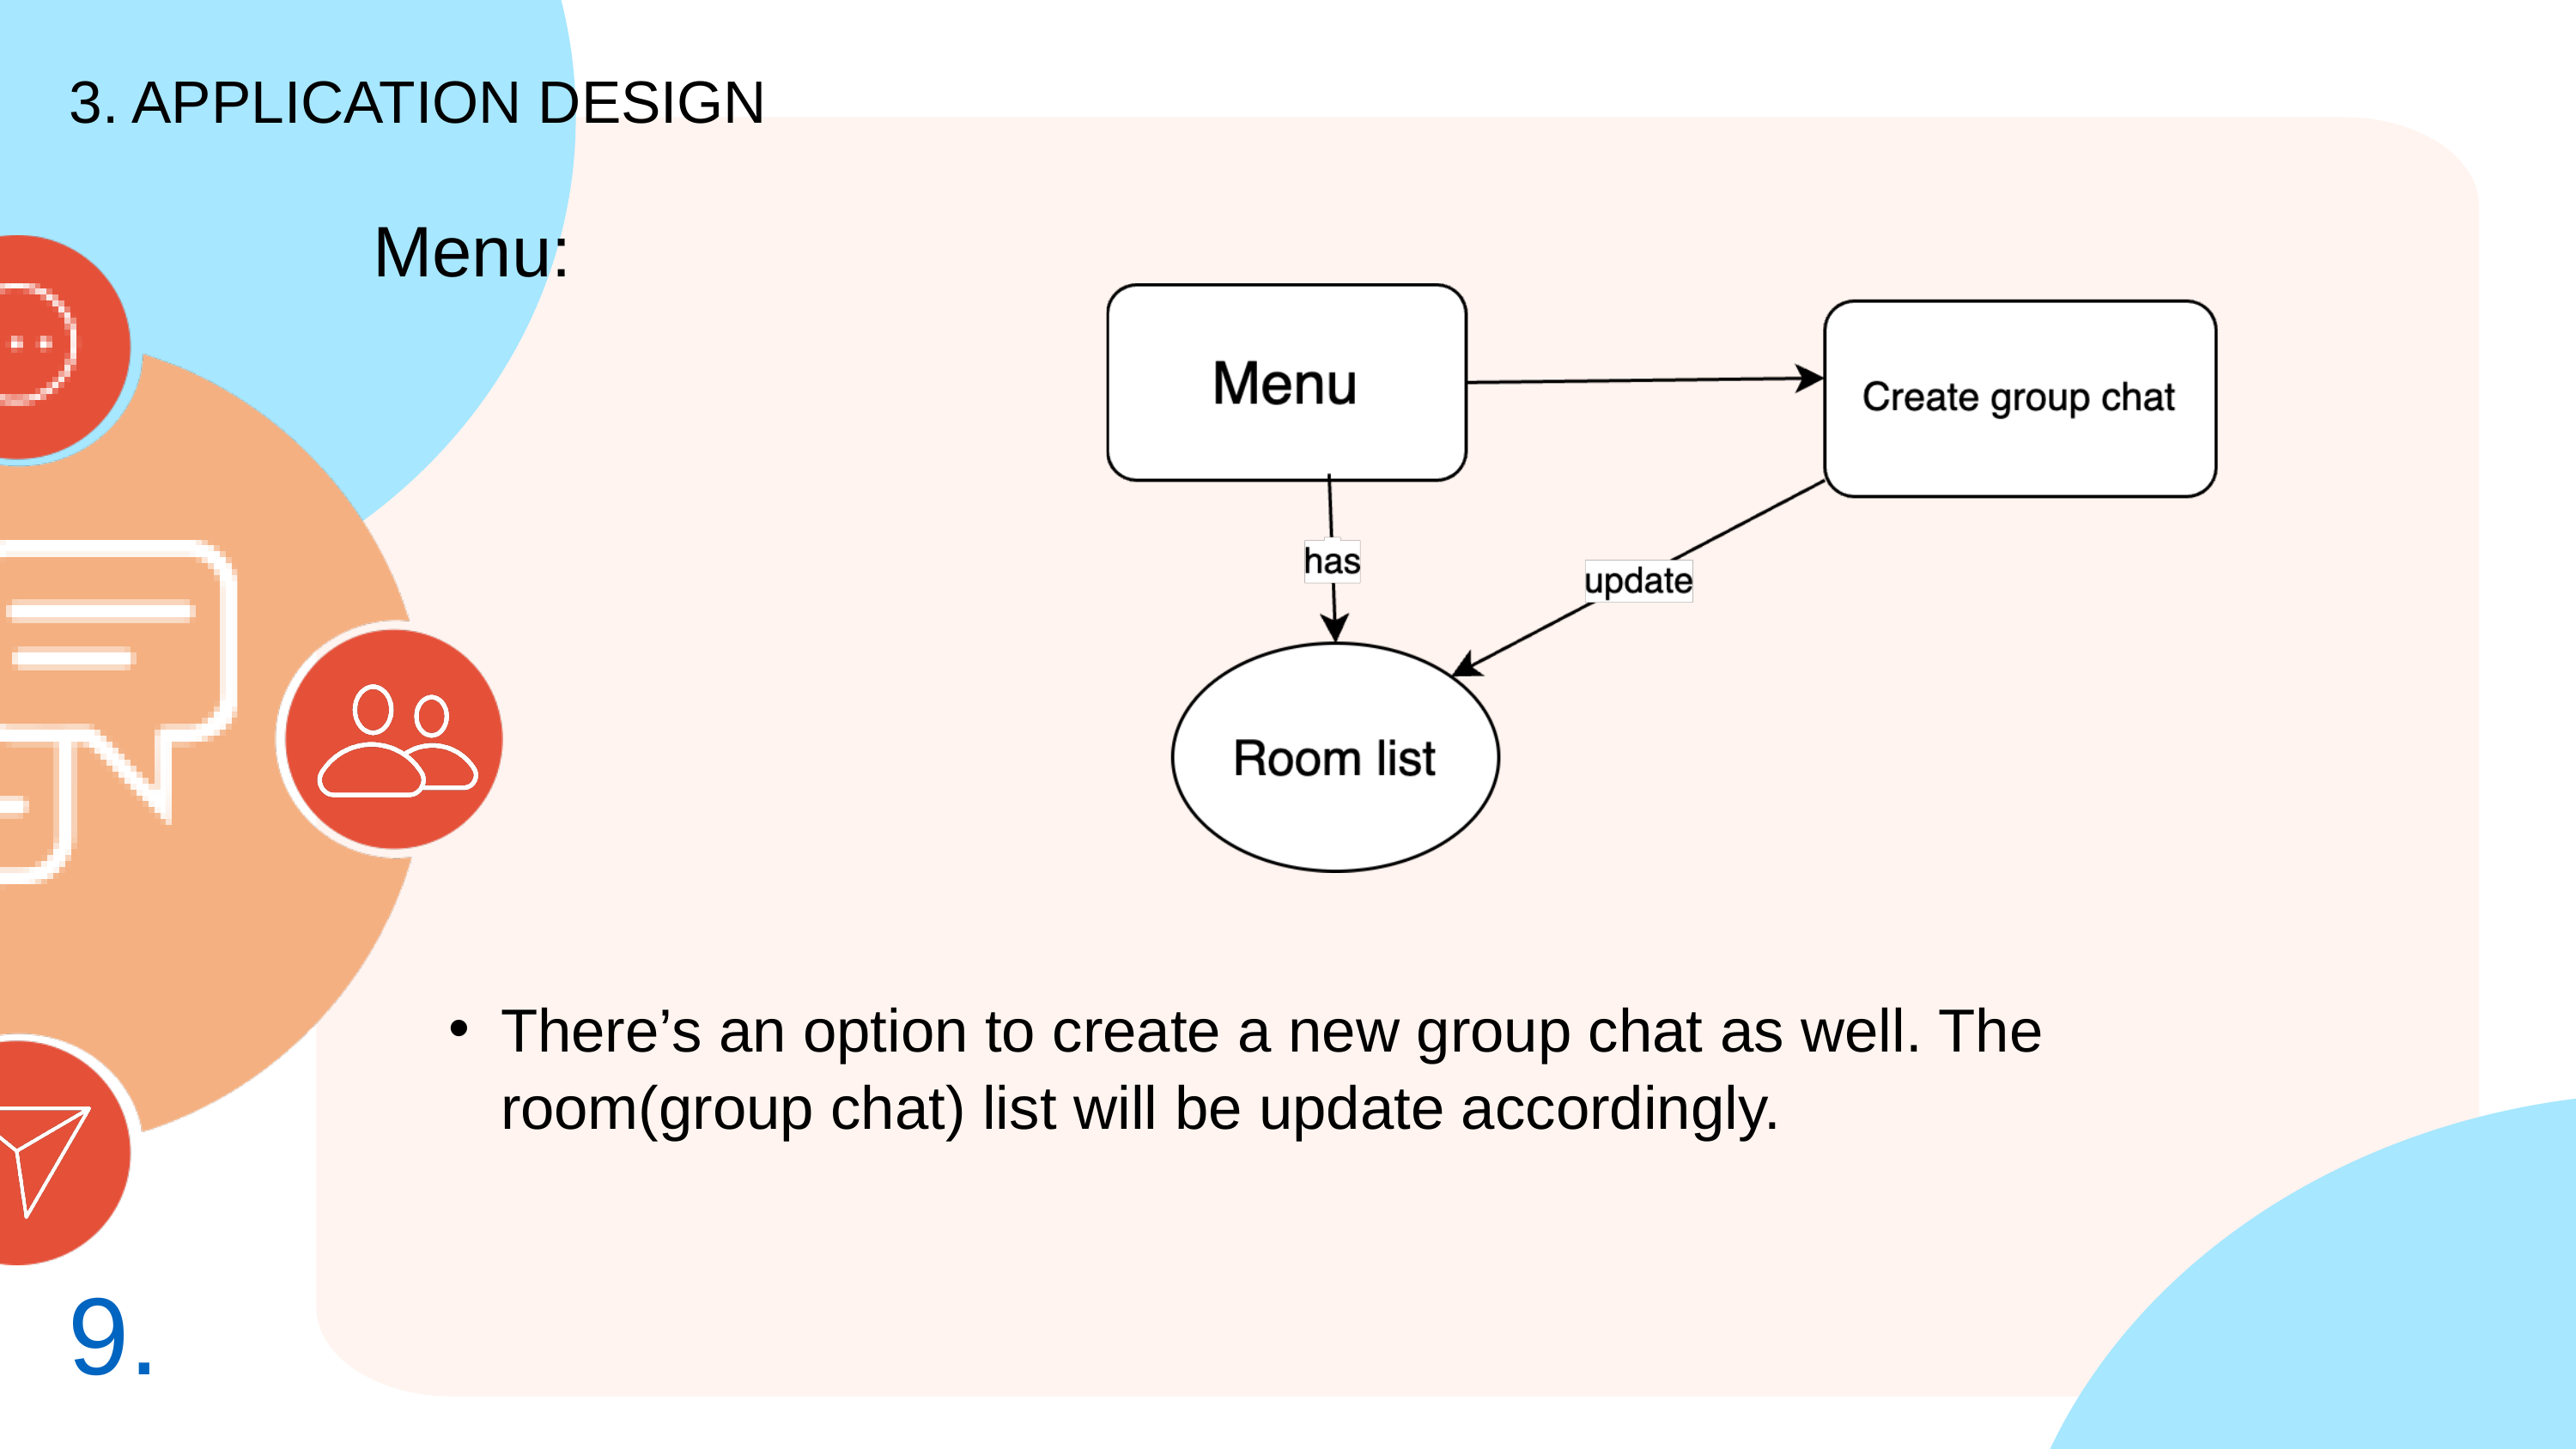

3. APPLICATION DESIGN

Menu:

There’s an option to create a new group chat as well. The room(group chat) list will be update accordingly.

9.